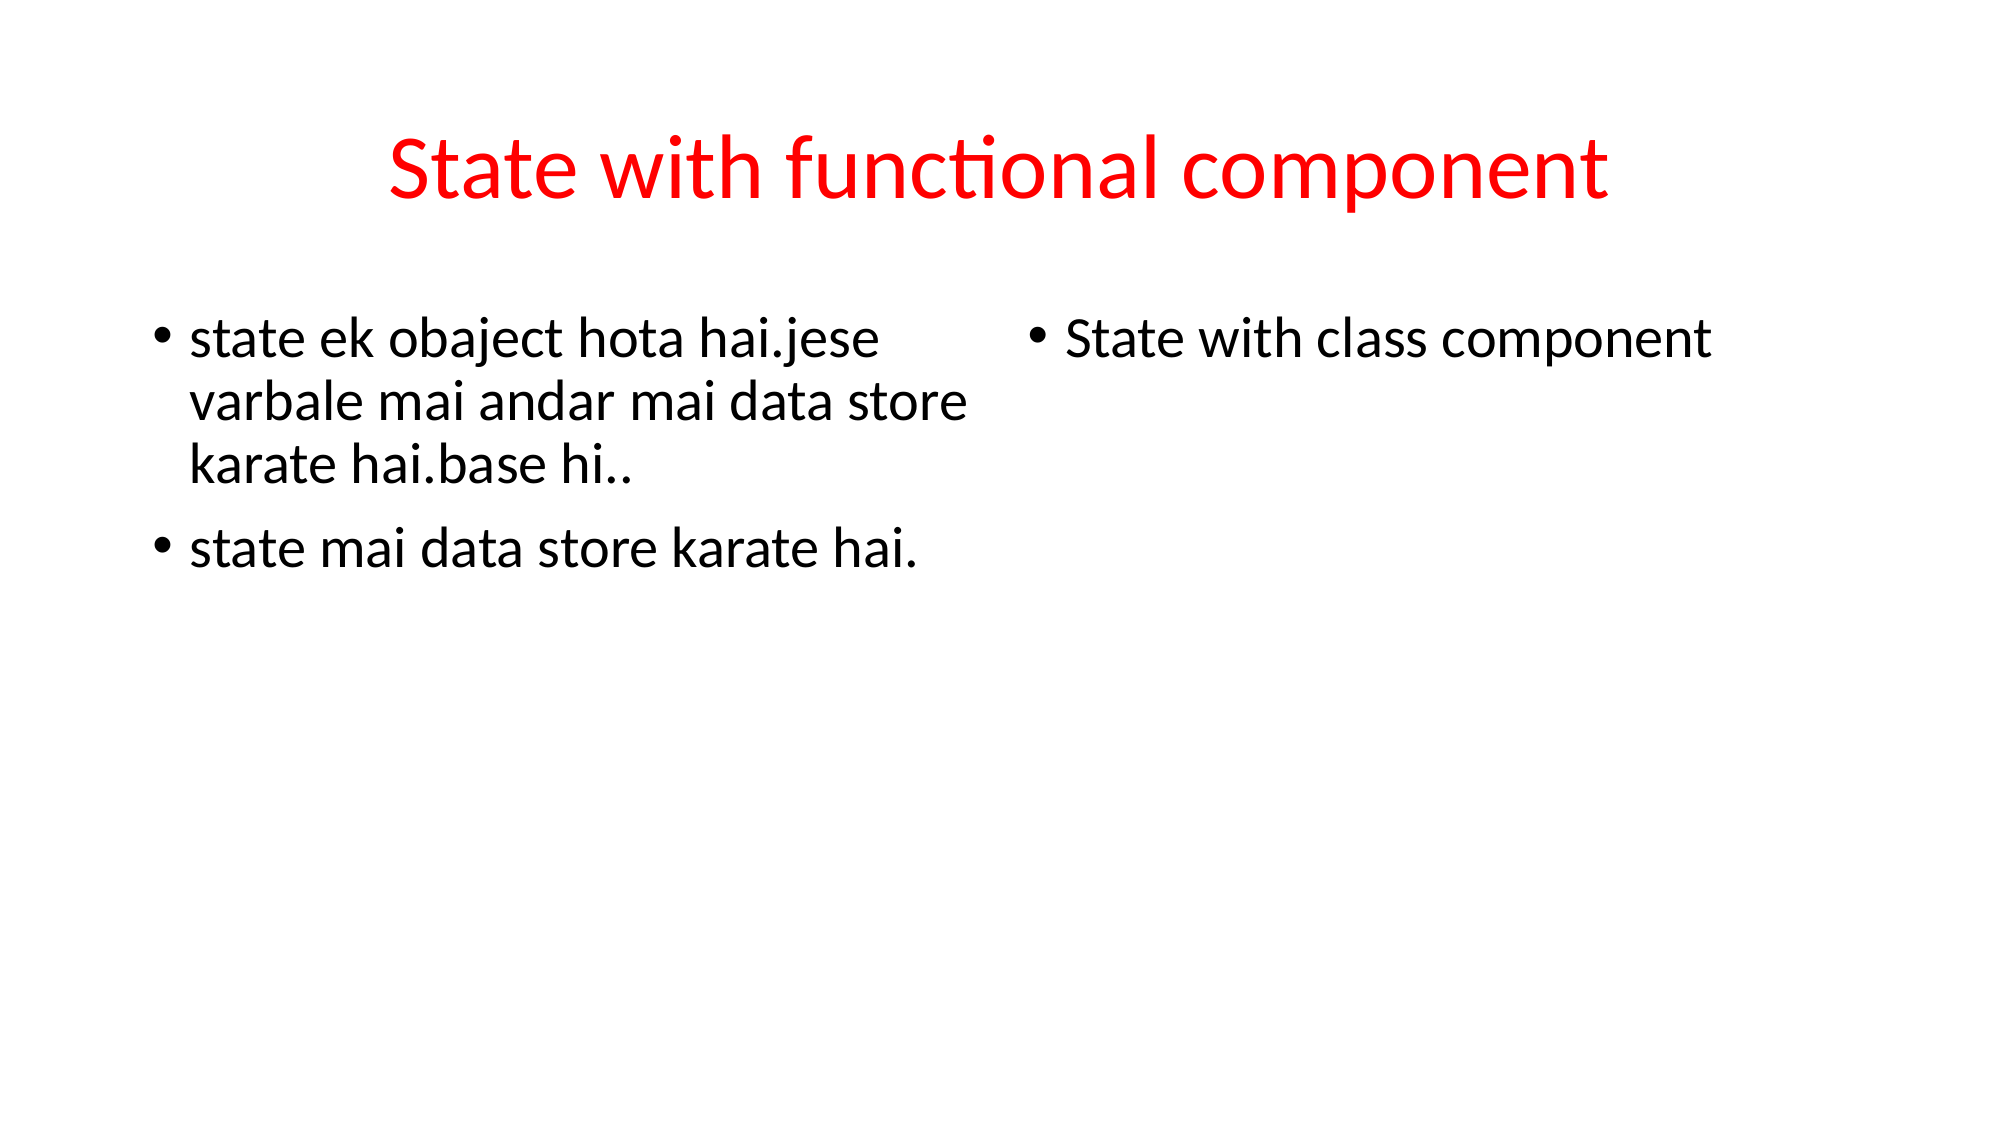

# State with functional component
state ek obaject hota hai.jese varbale mai andar mai data store karate hai.base hi..
state mai data store karate hai.
State with class component